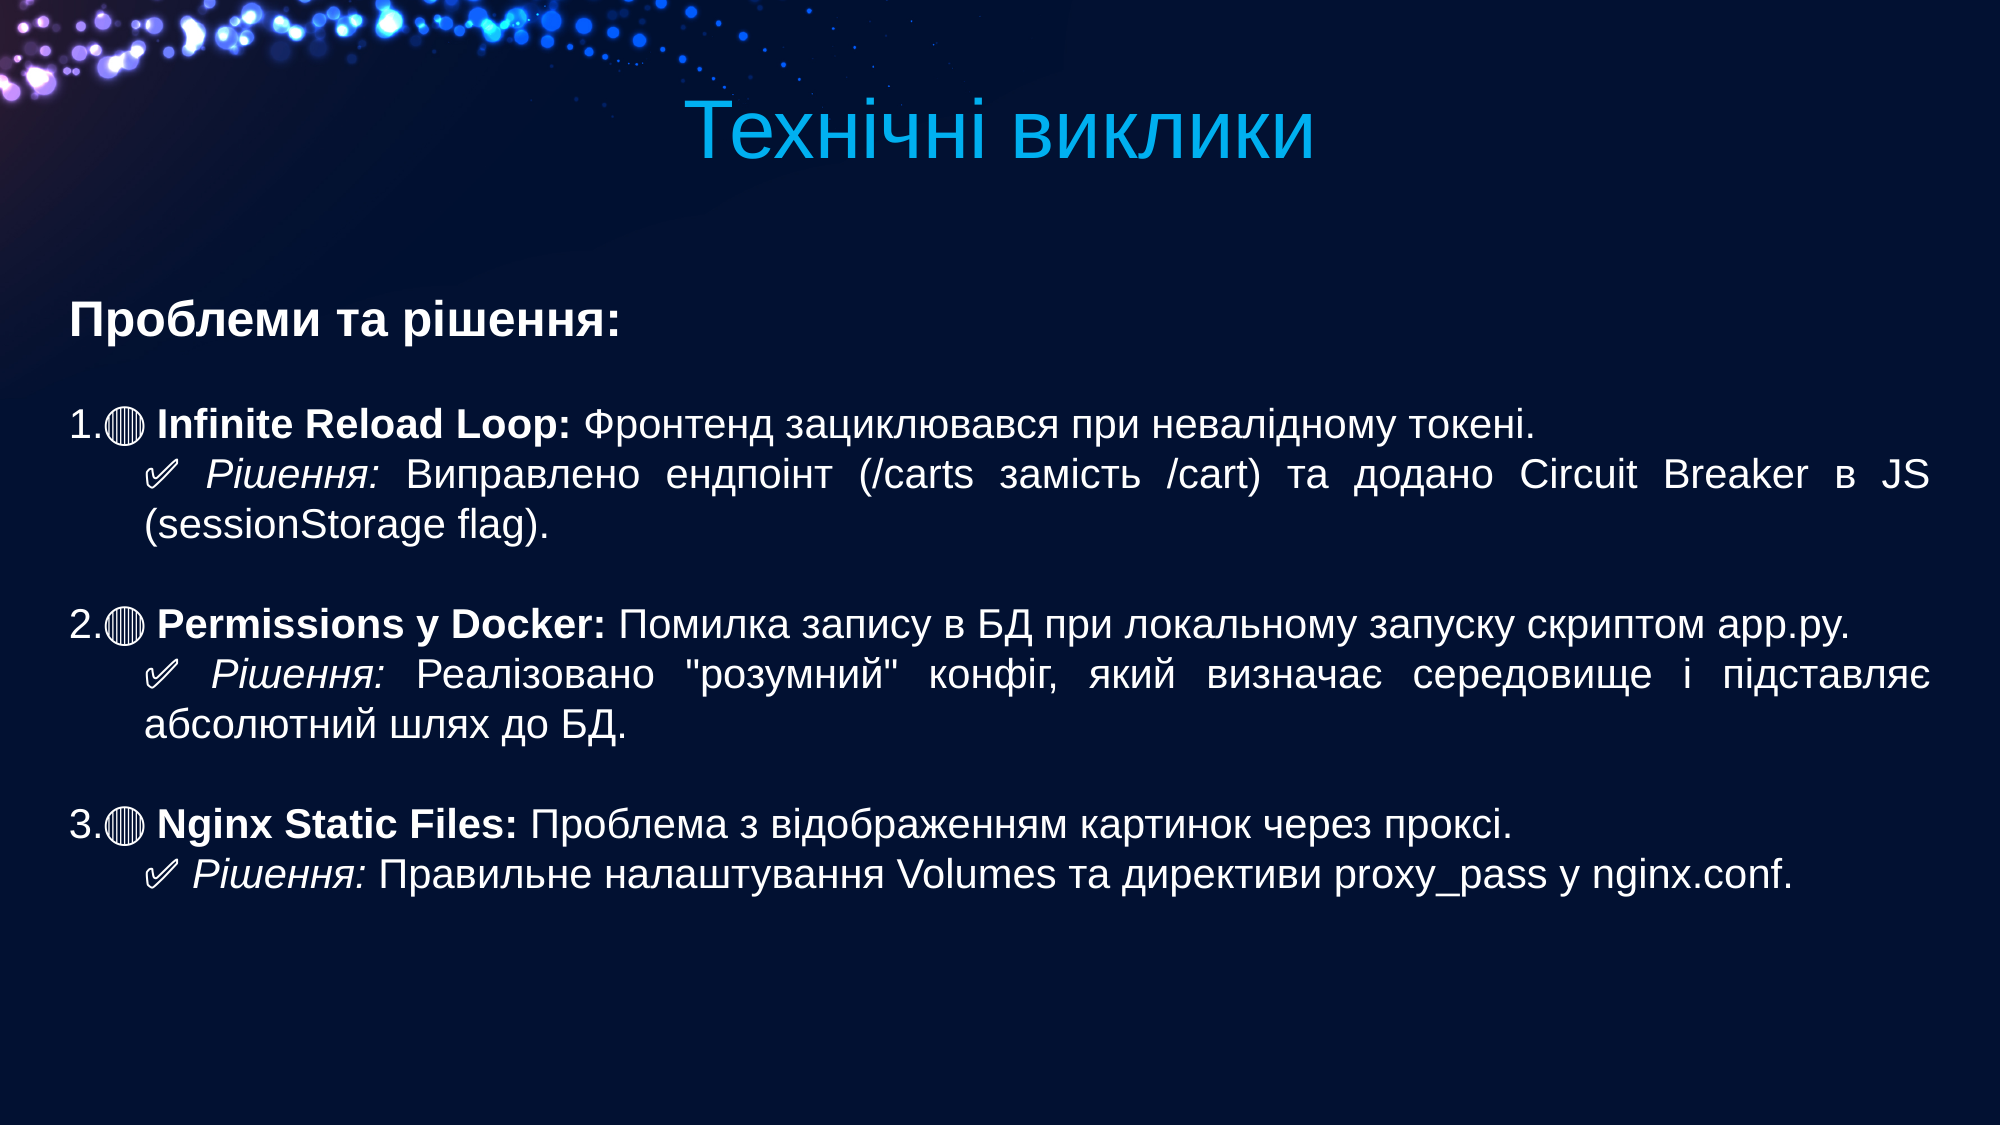

Технічні виклики
Проблеми та рішення:

🔴 Infinite Reload Loop: Фронтенд зациклювався при невалідному токені.
✅ Рішення: Виправлено ендпоінт (/carts замість /cart) та додано Circuit Breaker в JS (sessionStorage flag).

🔴 Permissions у Docker: Помилка запису в БД при локальному запуску скриптом app.py.
✅ Рішення: Реалізовано "розумний" конфіг, який визначає середовище і підставляє абсолютний шлях до БД.

🔴 Nginx Static Files: Проблема з відображенням картинок через проксі.
✅ Рішення: Правильне налаштування Volumes та директиви proxy_pass у nginx.conf.